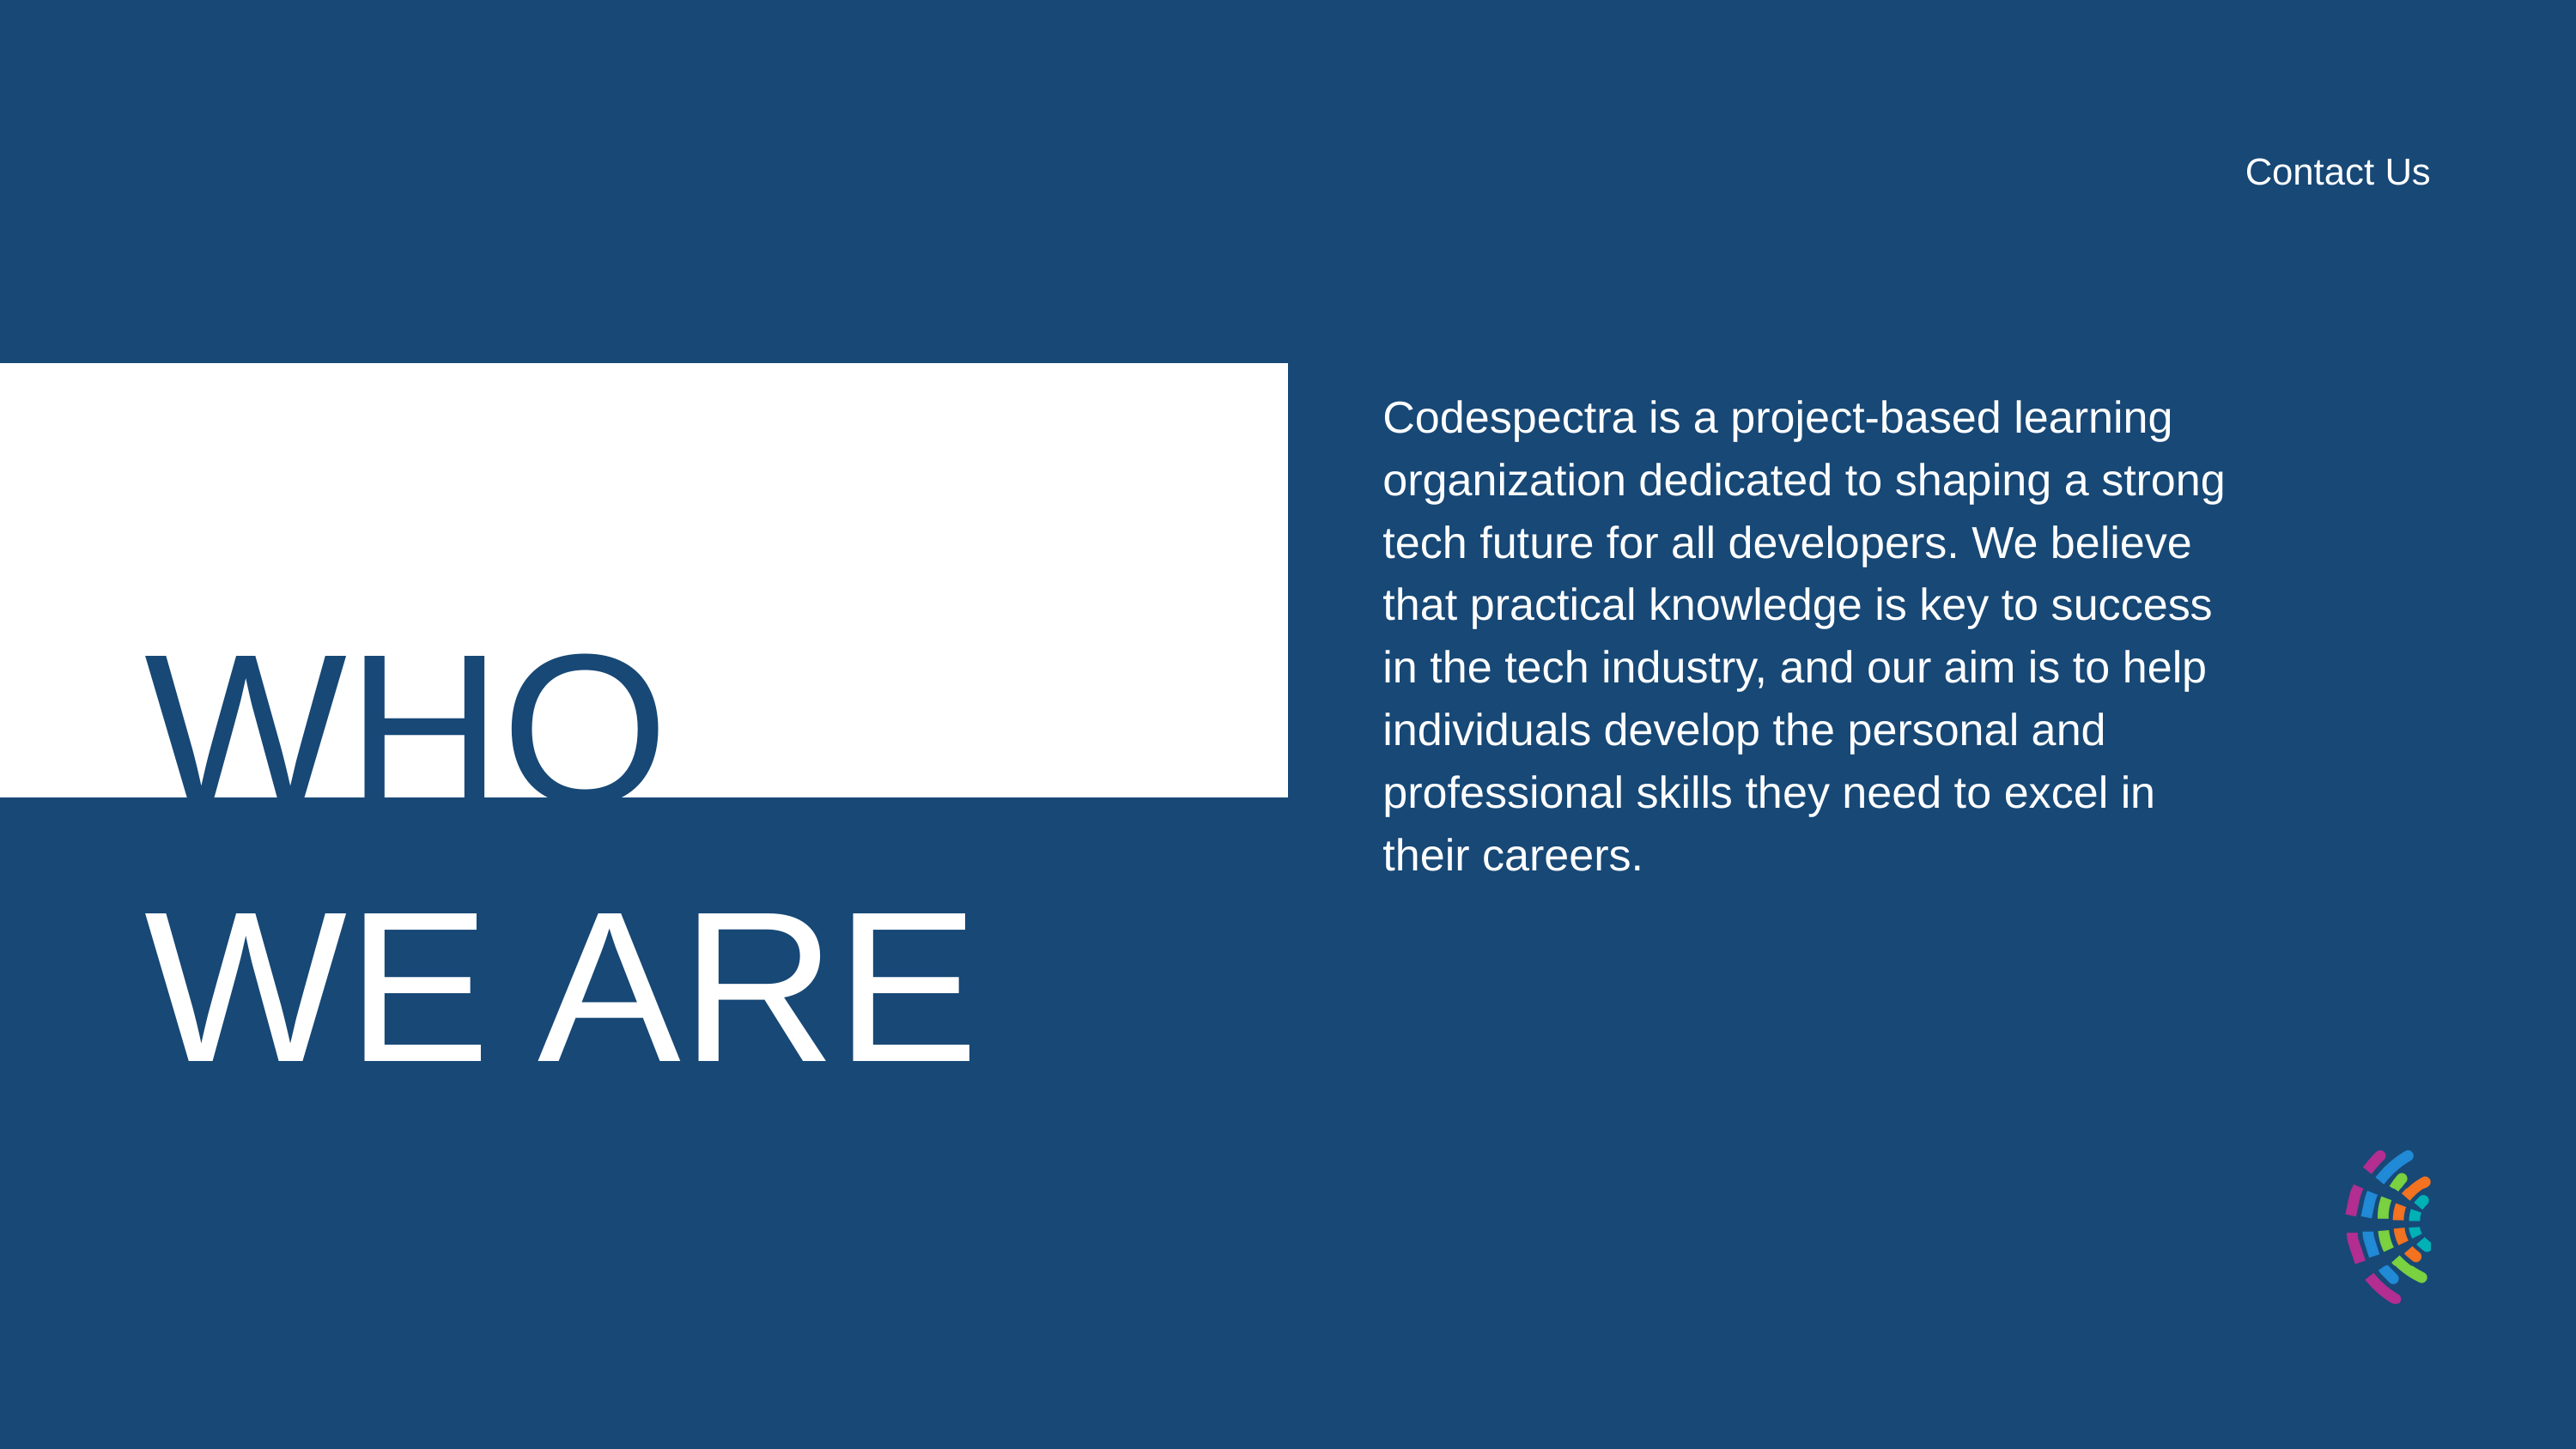

Contact Us

Codespectra is a project-based learning organization dedicated to shaping a strong tech future for all developers. We believe that practical knowledge is key to success in the tech industry, and our aim is to help individuals develop the personal and professional skills they need to excel in their careers.
WHO
WE ARE